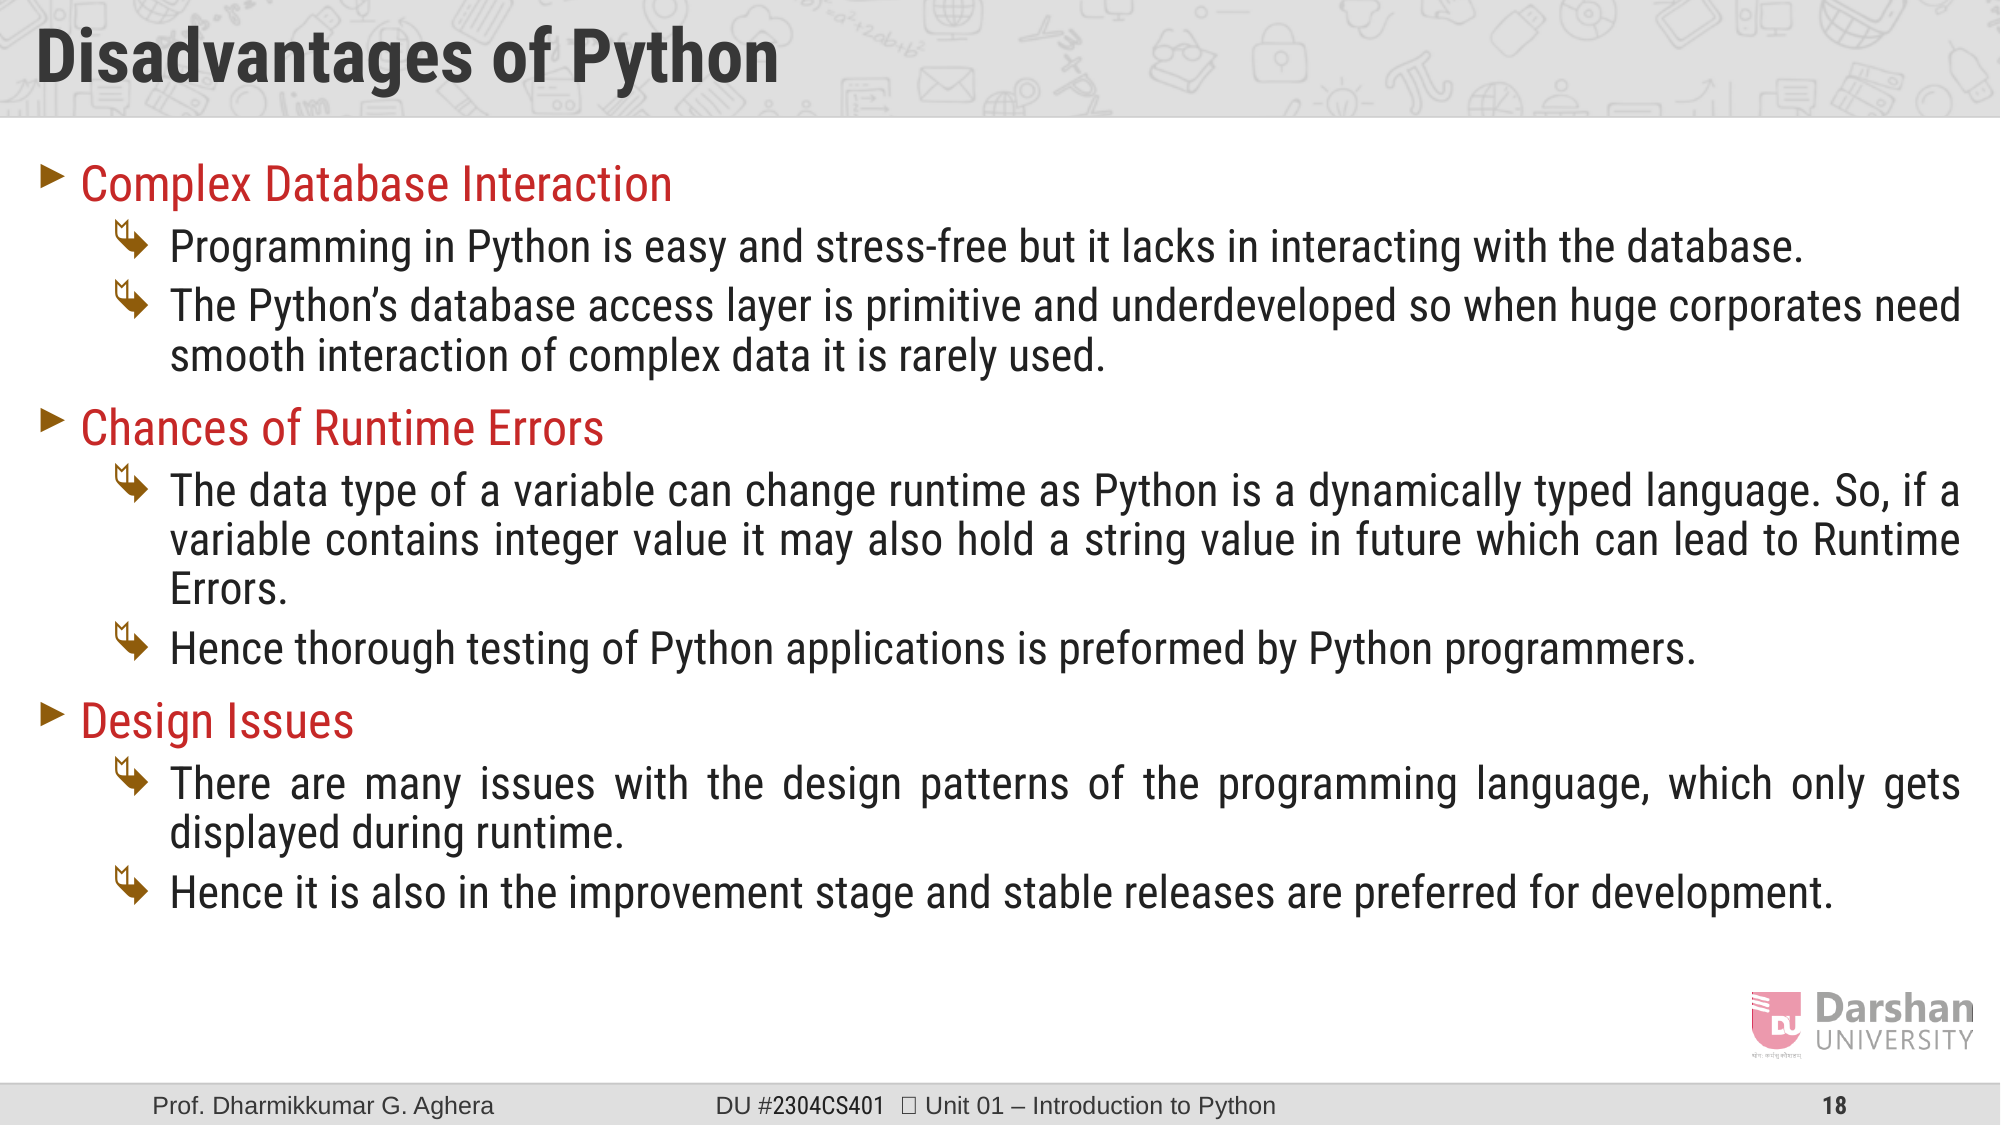

# Disadvantages of Python
Complex Database Interaction
Programming in Python is easy and stress-free but it lacks in interacting with the database.
The Python’s database access layer is primitive and underdeveloped so when huge corporates need smooth interaction of complex data it is rarely used.
Chances of Runtime Errors
The data type of a variable can change runtime as Python is a dynamically typed language. So, if a variable contains integer value it may also hold a string value in future which can lead to Runtime Errors.
Hence thorough testing of Python applications is preformed by Python programmers.
Design Issues
There are many issues with the design patterns of the programming language, which only gets displayed during runtime.
Hence it is also in the improvement stage and stable releases are preferred for development.